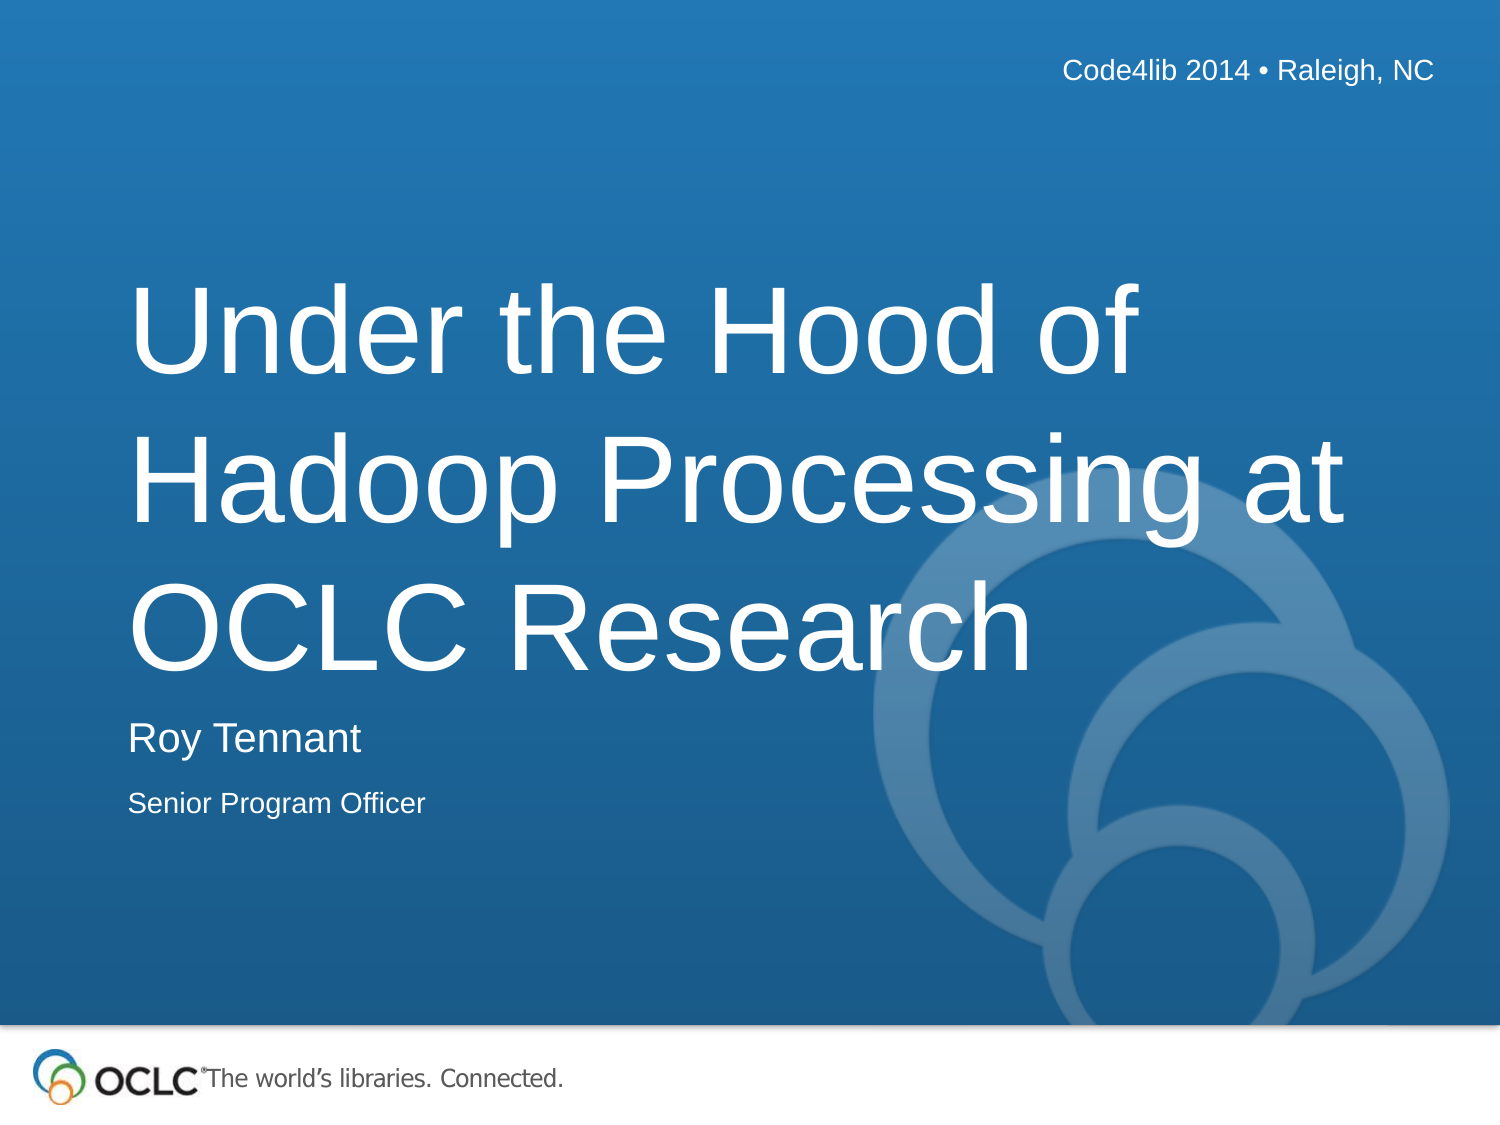

Code4lib 2014 • Raleigh, NC

# Under the Hood of Hadoop Processing at OCLC Research
Roy Tennant
Senior Program Officer